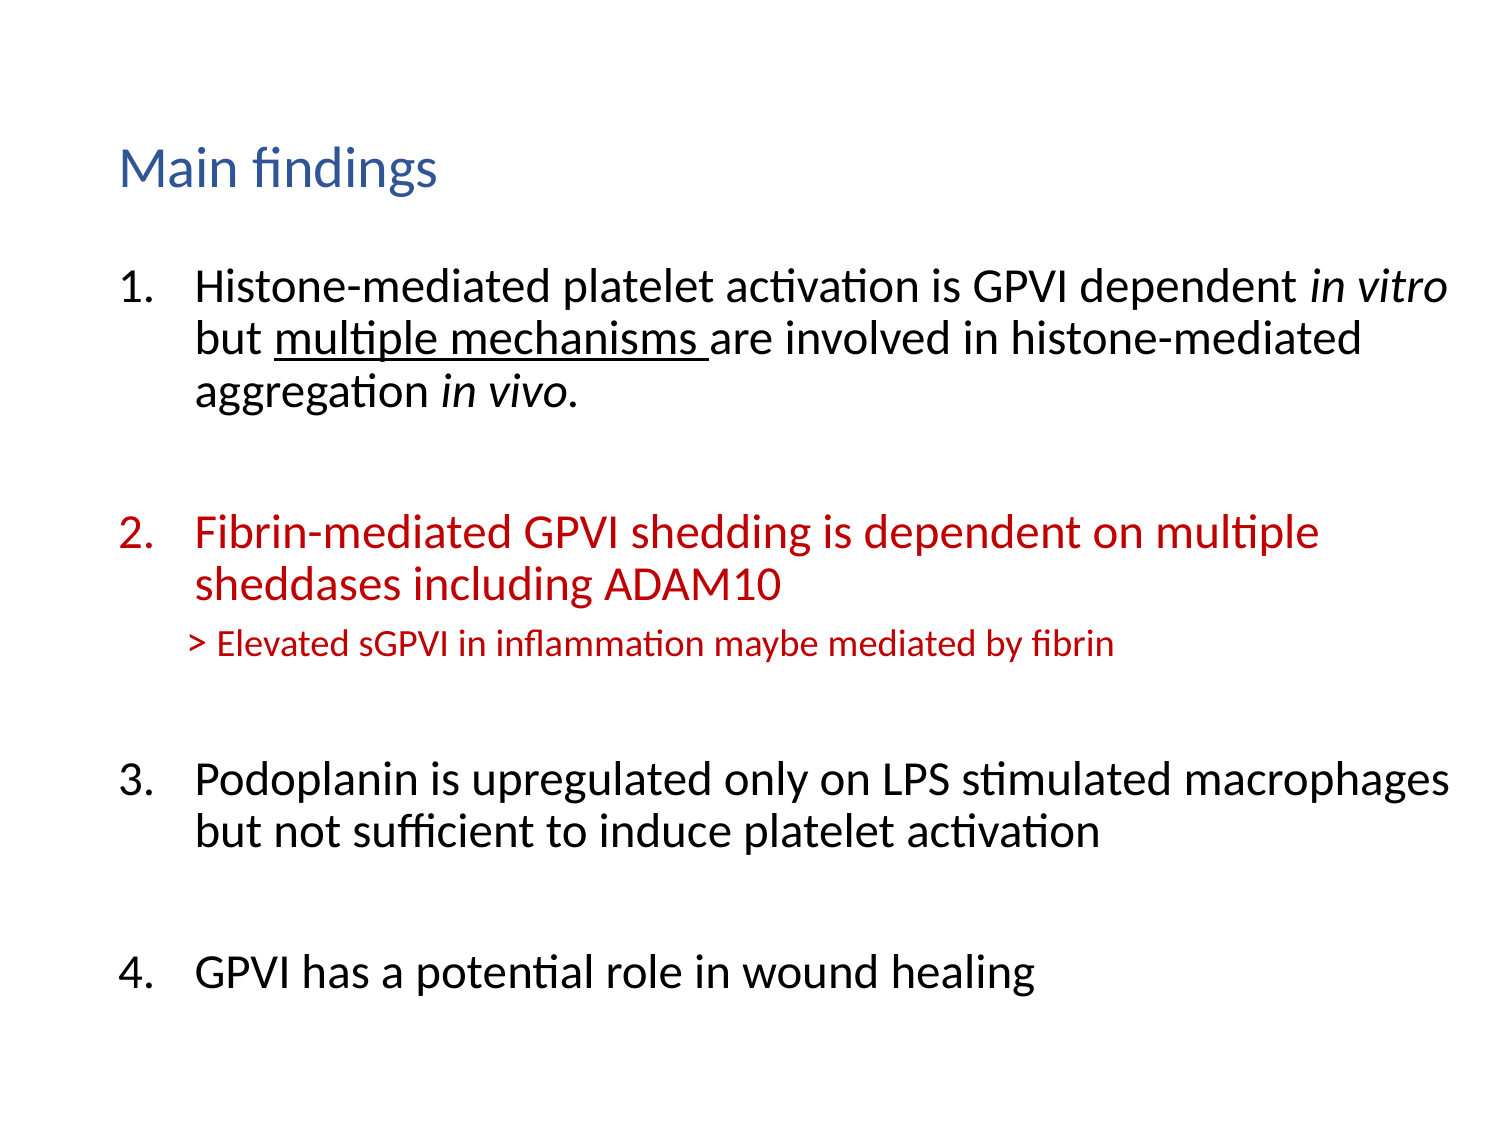

# Main findings
Histone-mediated platelet activation is GPVI dependent in vitro but multiple mechanisms are involved in histone-mediated aggregation in vivo.

Fibrin-mediated GPVI shedding is dependent on multiple sheddases including ADAM10
	> Elevated sGPVI in inflammation maybe mediated by fibrin

Podoplanin is upregulated only on LPS stimulated macrophages but not sufficient to induce platelet activation

GPVI has a potential role in wound healing